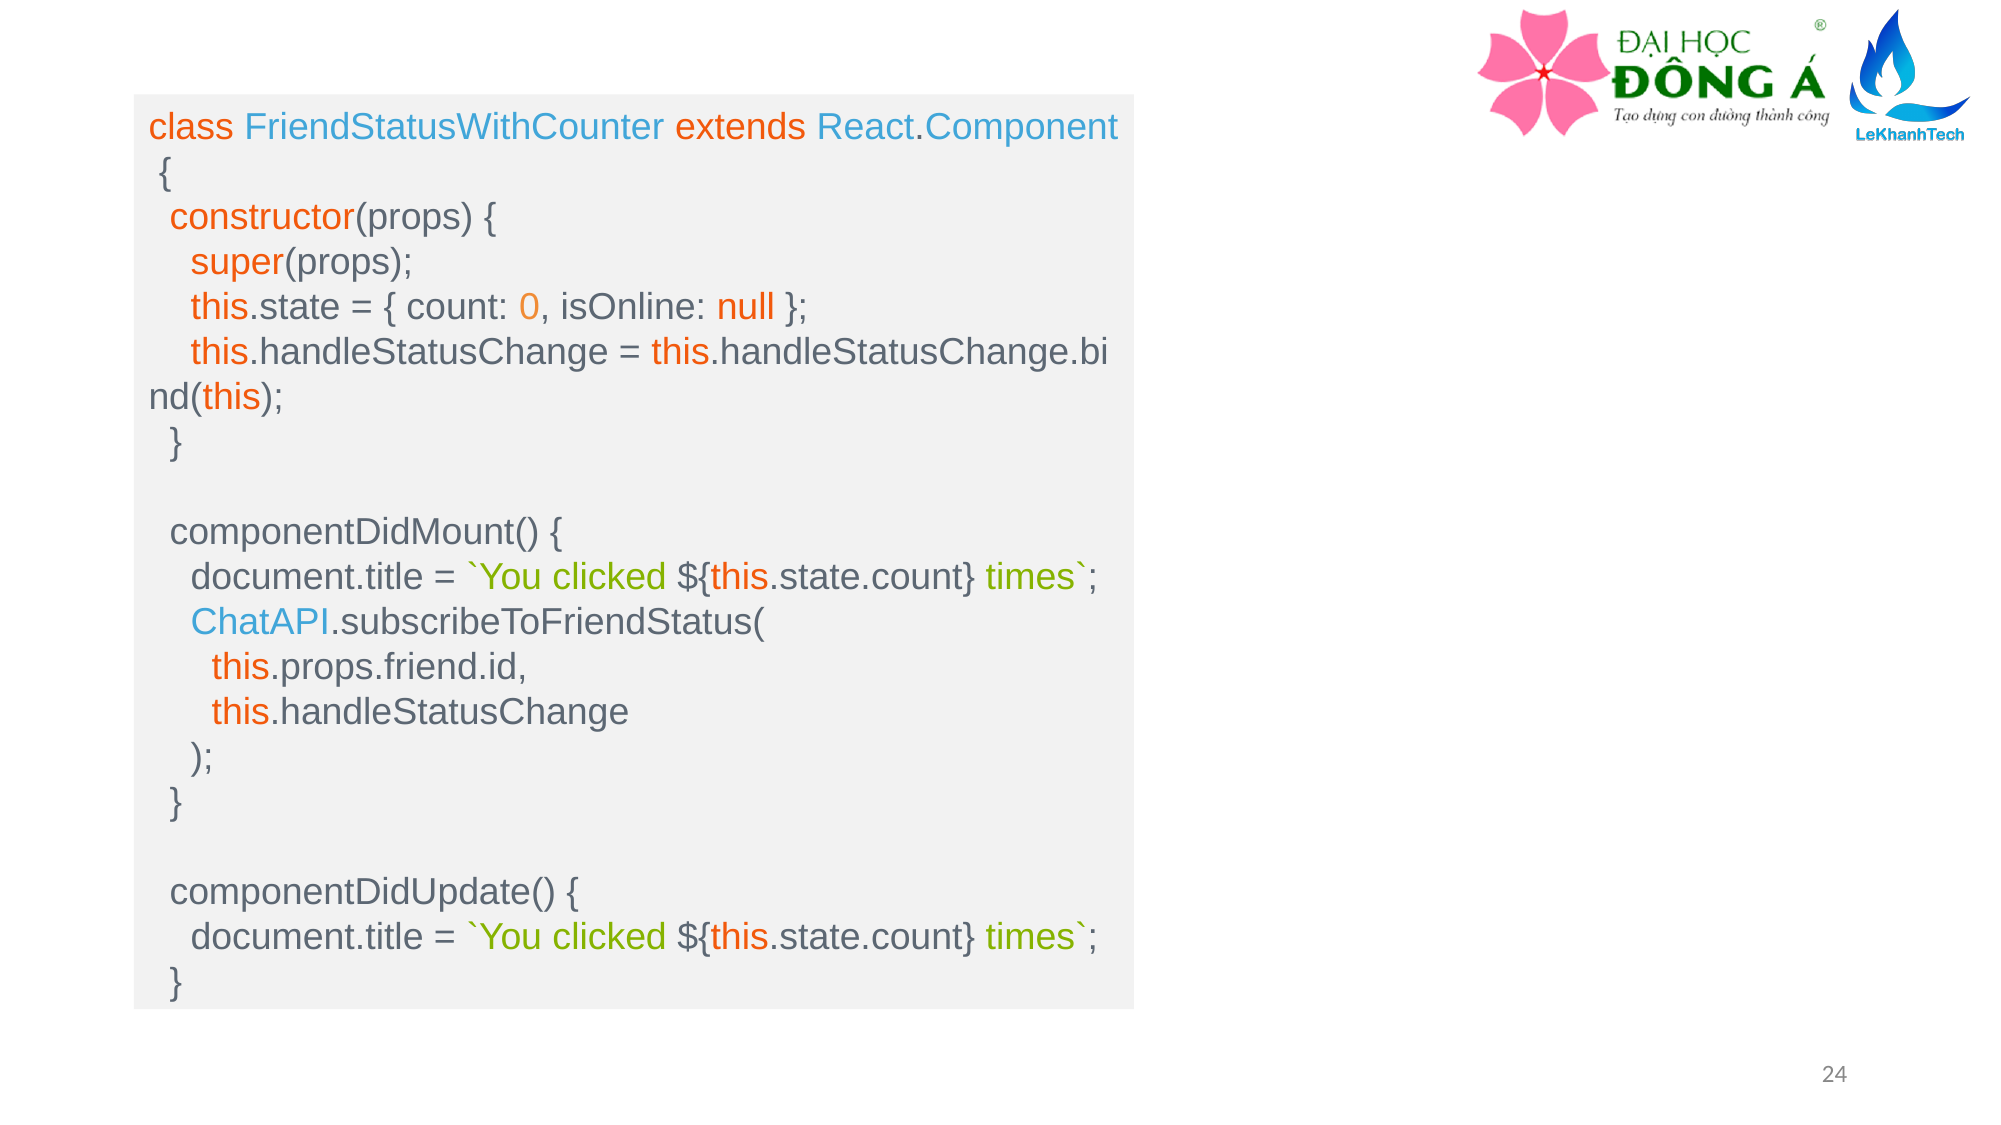

class FriendStatusWithCounter extends React.Component {
  constructor(props) {
    super(props);
    this.state = { count: 0, isOnline: null };
    this.handleStatusChange = this.handleStatusChange.bind(this);
  }
  componentDidMount() {
    document.title = `You clicked ${this.state.count} times`;
    ChatAPI.subscribeToFriendStatus(
      this.props.friend.id,
      this.handleStatusChange
    );
  }
  componentDidUpdate() {
    document.title = `You clicked ${this.state.count} times`;
  }
24